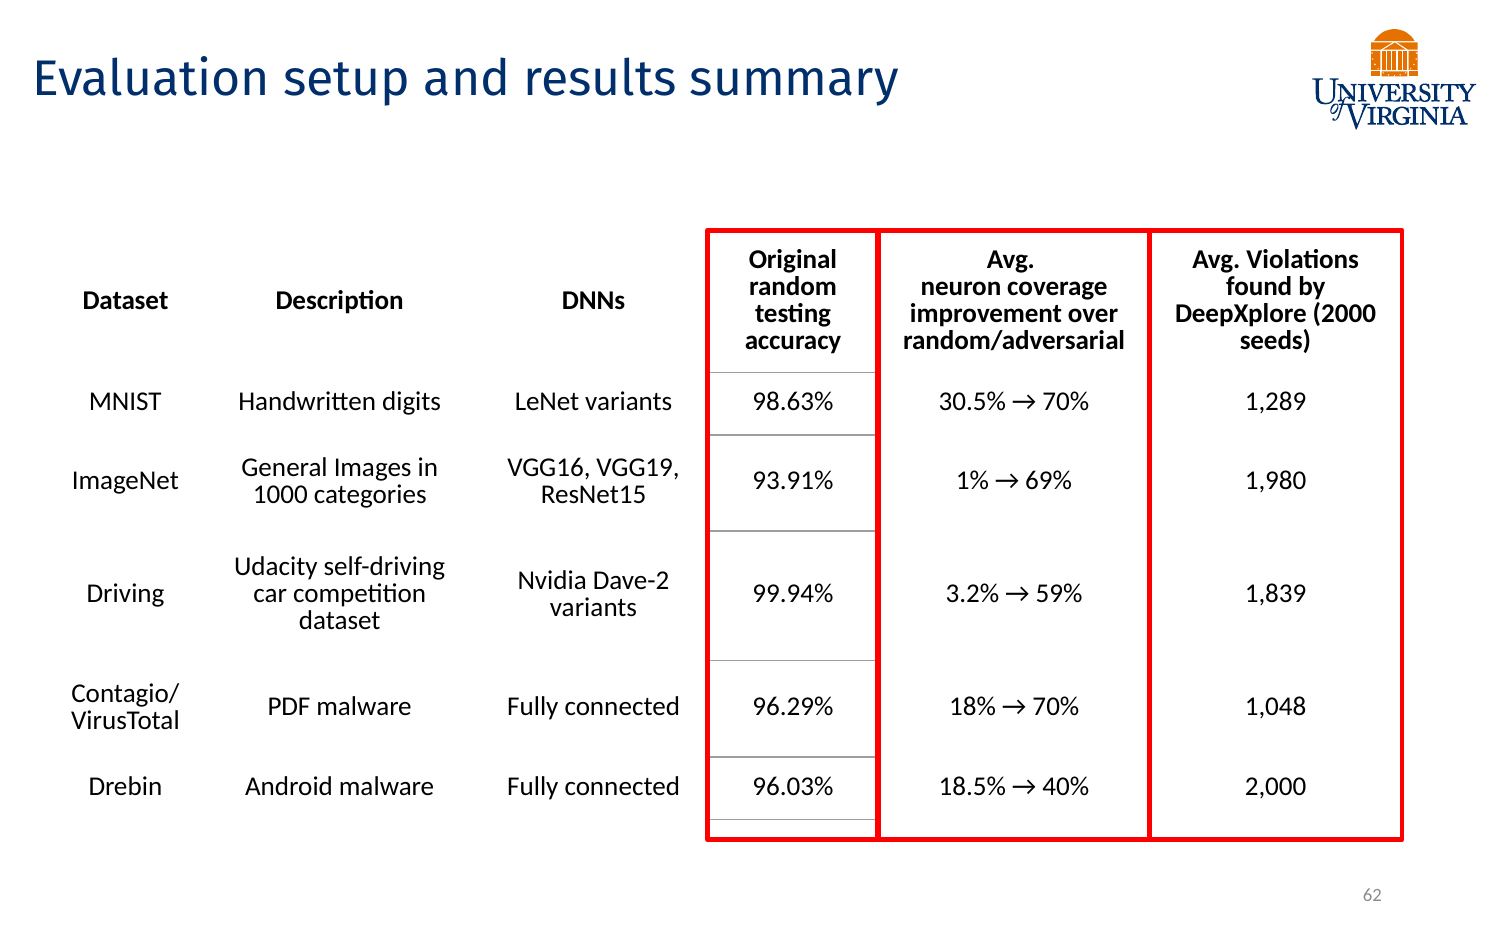

# Evaluation setup and results summary

| Dataset | Description | DNNs | Original random testing accuracy | Avg. neuron coverage improvement over random/adversarial | Avg. Violations found by DeepXplore (2000 seeds) |
| --- | --- | --- | --- | --- | --- |
| MNIST | Handwritten digits | LeNet variants | 98.63% | 30.5% → 70% | 1,289 |
| ImageNet | General Images in 1000 categories | VGG16, VGG19, ResNet15 | 93.91% | 1% → 69% | 1,980 |
| Driving | Udacity self-driving car competition dataset | Nvidia Dave-2 variants | 99.94% | 3.2% → 59% | 1,839 |
| Contagio/VirusTotal | PDF malware | Fully connected | 96.29% | 18% → 70% | 1,048 |
| Drebin | Android malware | Fully connected | 96.03% | 18.5% → 40% | 2,000 |
62